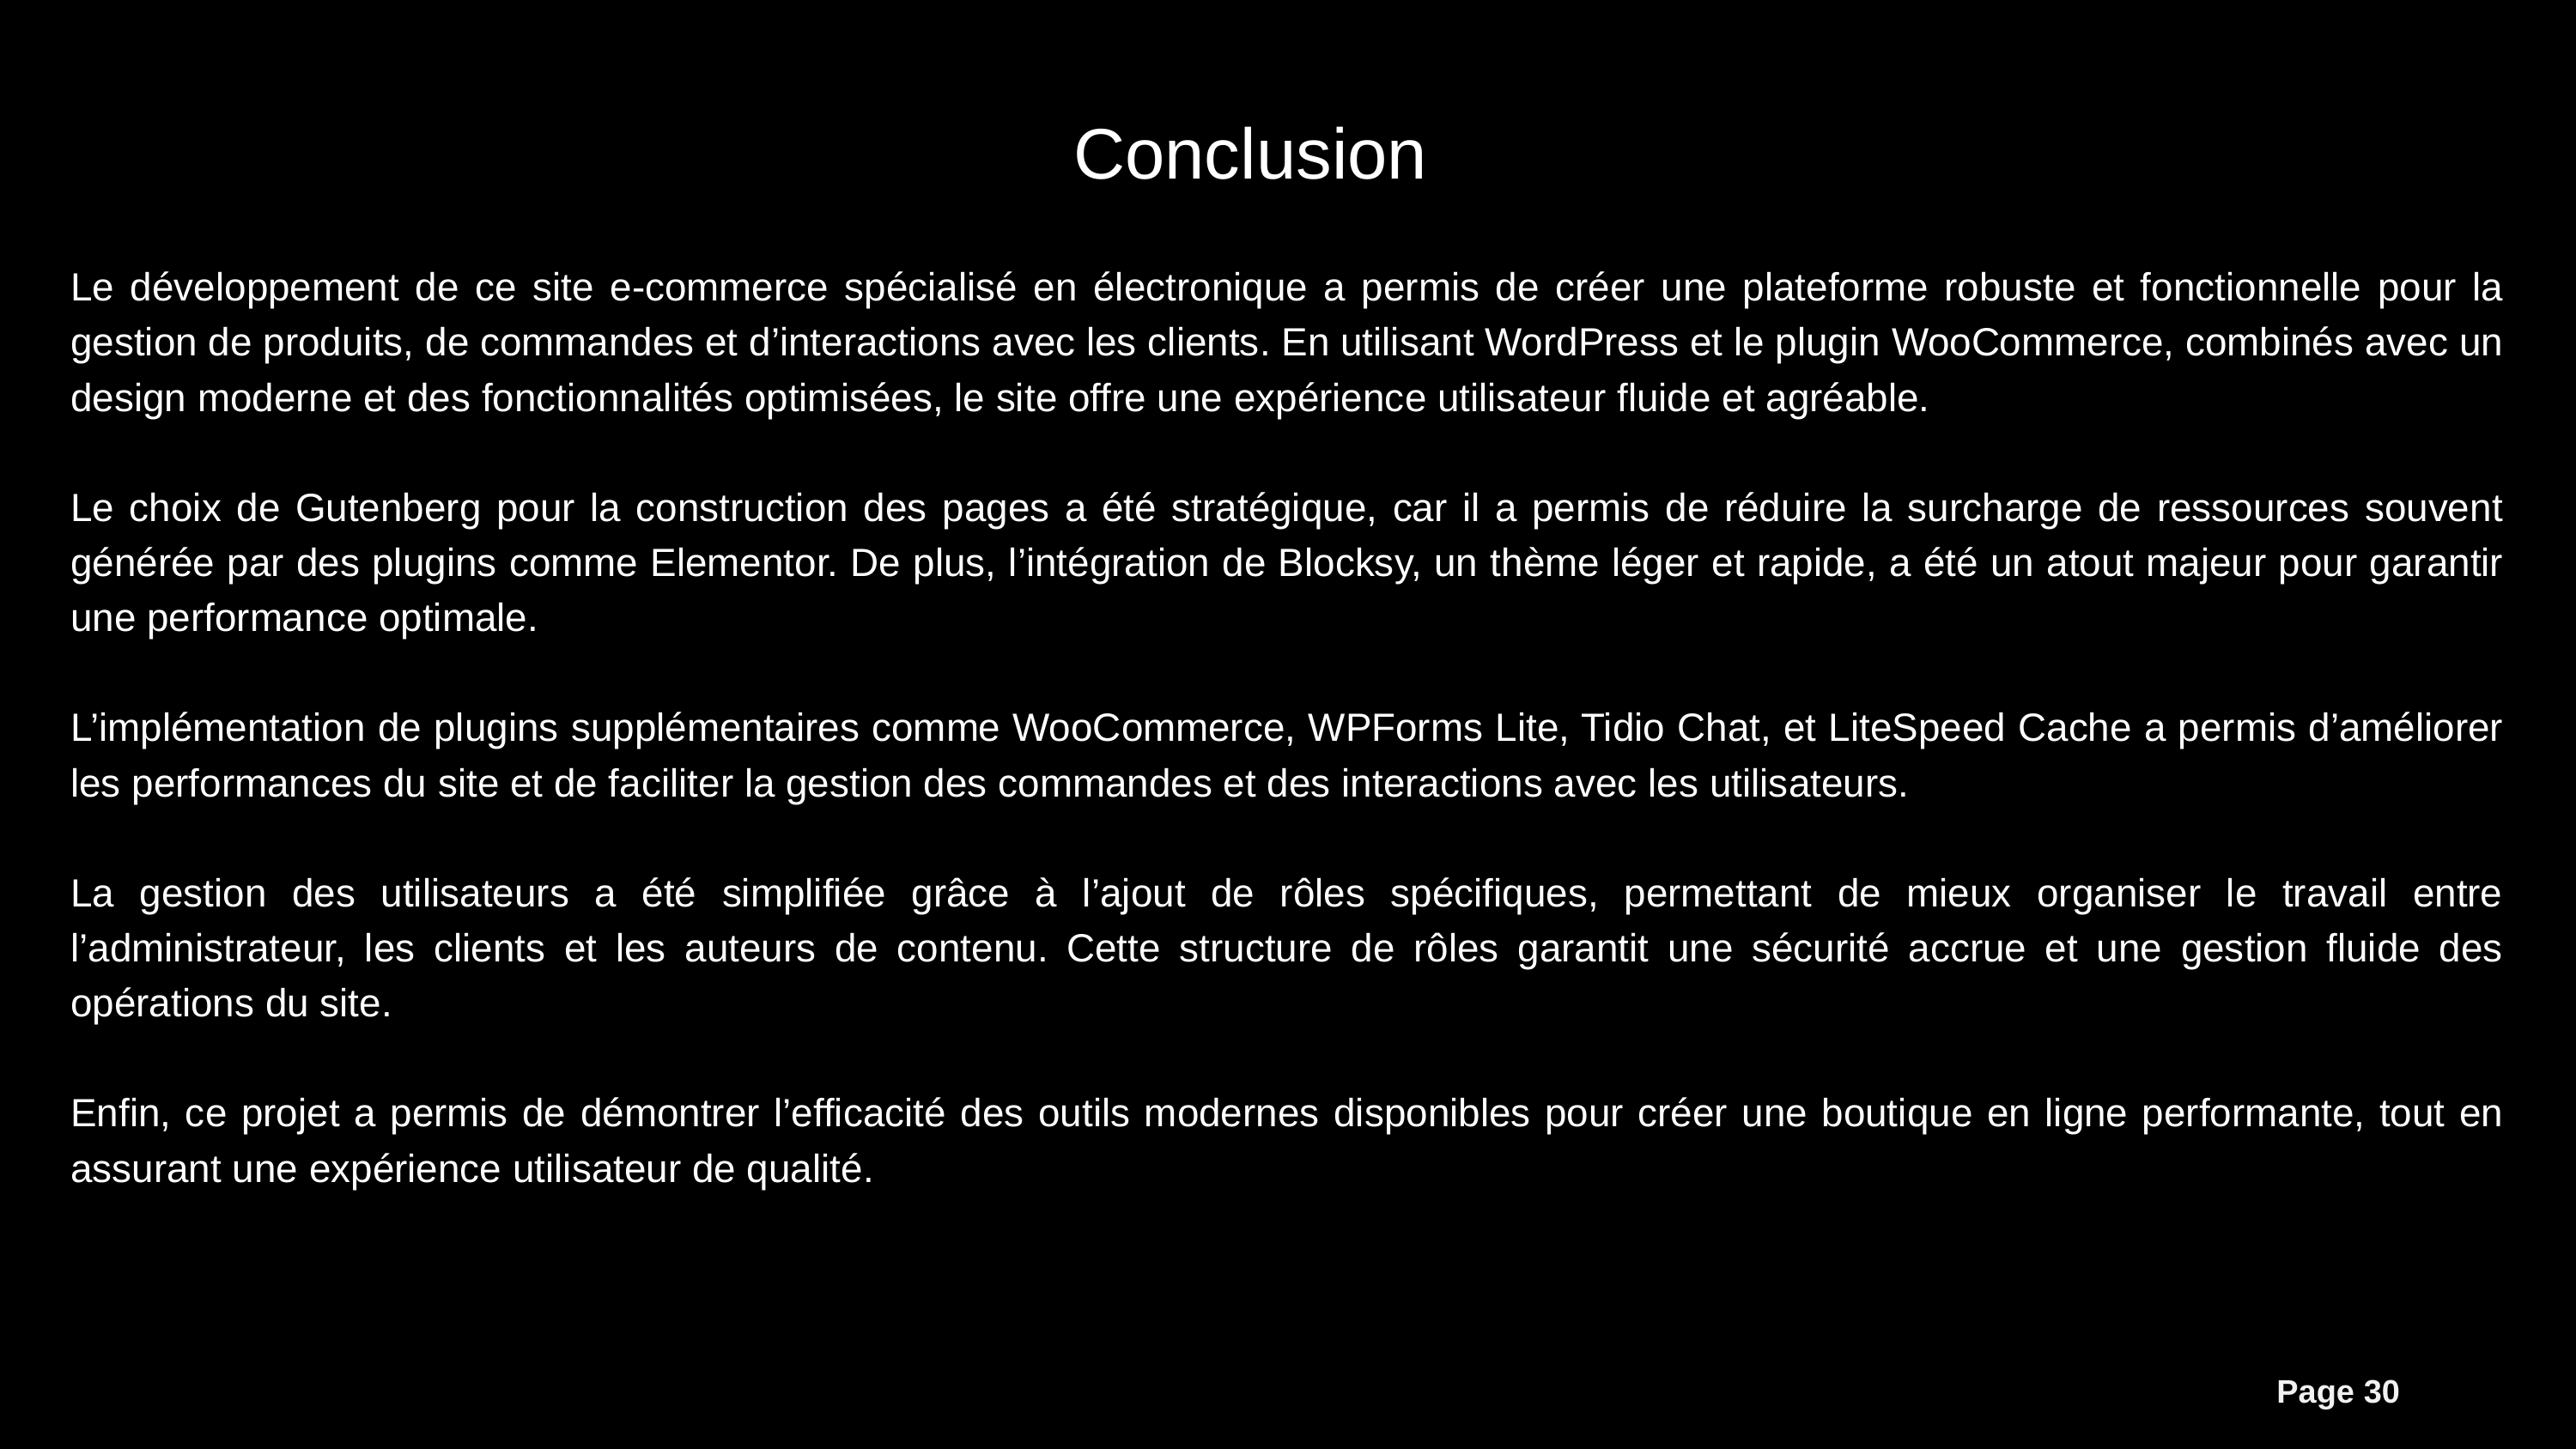

Conclusion
Le développement de ce site e-commerce spécialisé en électronique a permis de créer une plateforme robuste et fonctionnelle pour la gestion de produits, de commandes et d’interactions avec les clients. En utilisant WordPress et le plugin WooCommerce, combinés avec un design moderne et des fonctionnalités optimisées, le site offre une expérience utilisateur fluide et agréable.

Le choix de Gutenberg pour la construction des pages a été stratégique, car il a permis de réduire la surcharge de ressources souvent générée par des plugins comme Elementor. De plus, l’intégration de Blocksy, un thème léger et rapide, a été un atout majeur pour garantir une performance optimale.

L’implémentation de plugins supplémentaires comme WooCommerce, WPForms Lite, Tidio Chat, et LiteSpeed Cache a permis d’améliorer les performances du site et de faciliter la gestion des commandes et des interactions avec les utilisateurs.

La gestion des utilisateurs a été simplifiée grâce à l’ajout de rôles spécifiques, permettant de mieux organiser le travail entre l’administrateur, les clients et les auteurs de contenu. Cette structure de rôles garantit une sécurité accrue et une gestion fluide des opérations du site.

Enfin, ce projet a permis de démontrer l’efficacité des outils modernes disponibles pour créer une boutique en ligne performante, tout en assurant une expérience utilisateur de qualité.
Page 30